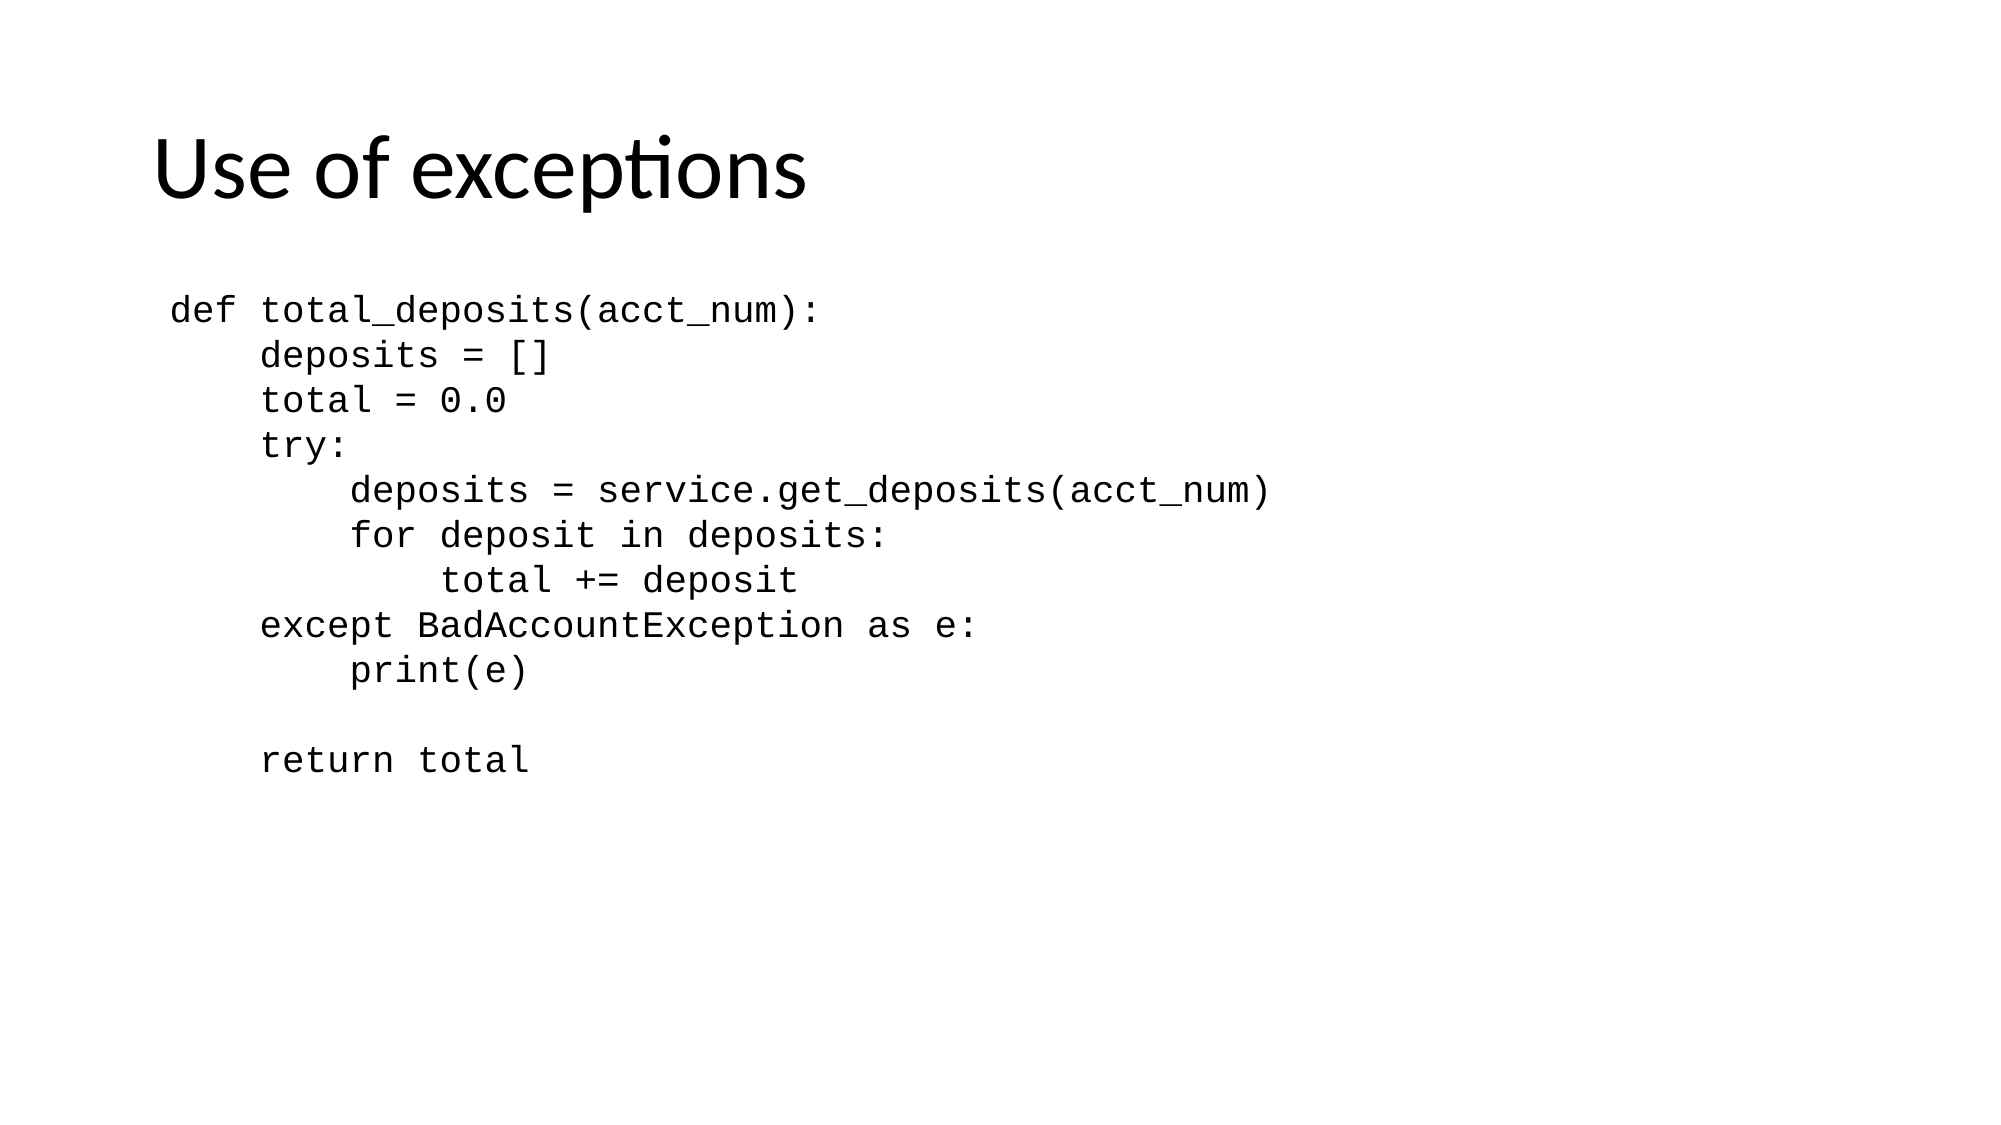

# Use of exceptions
def total_deposits(acct_num):
    deposits = []
    total = 0.0
    try:
        deposits = service.get_deposits(acct_num)
        for deposit in deposits:
            total += deposit
    except BadAccountException as e:
        print(e)

    return total